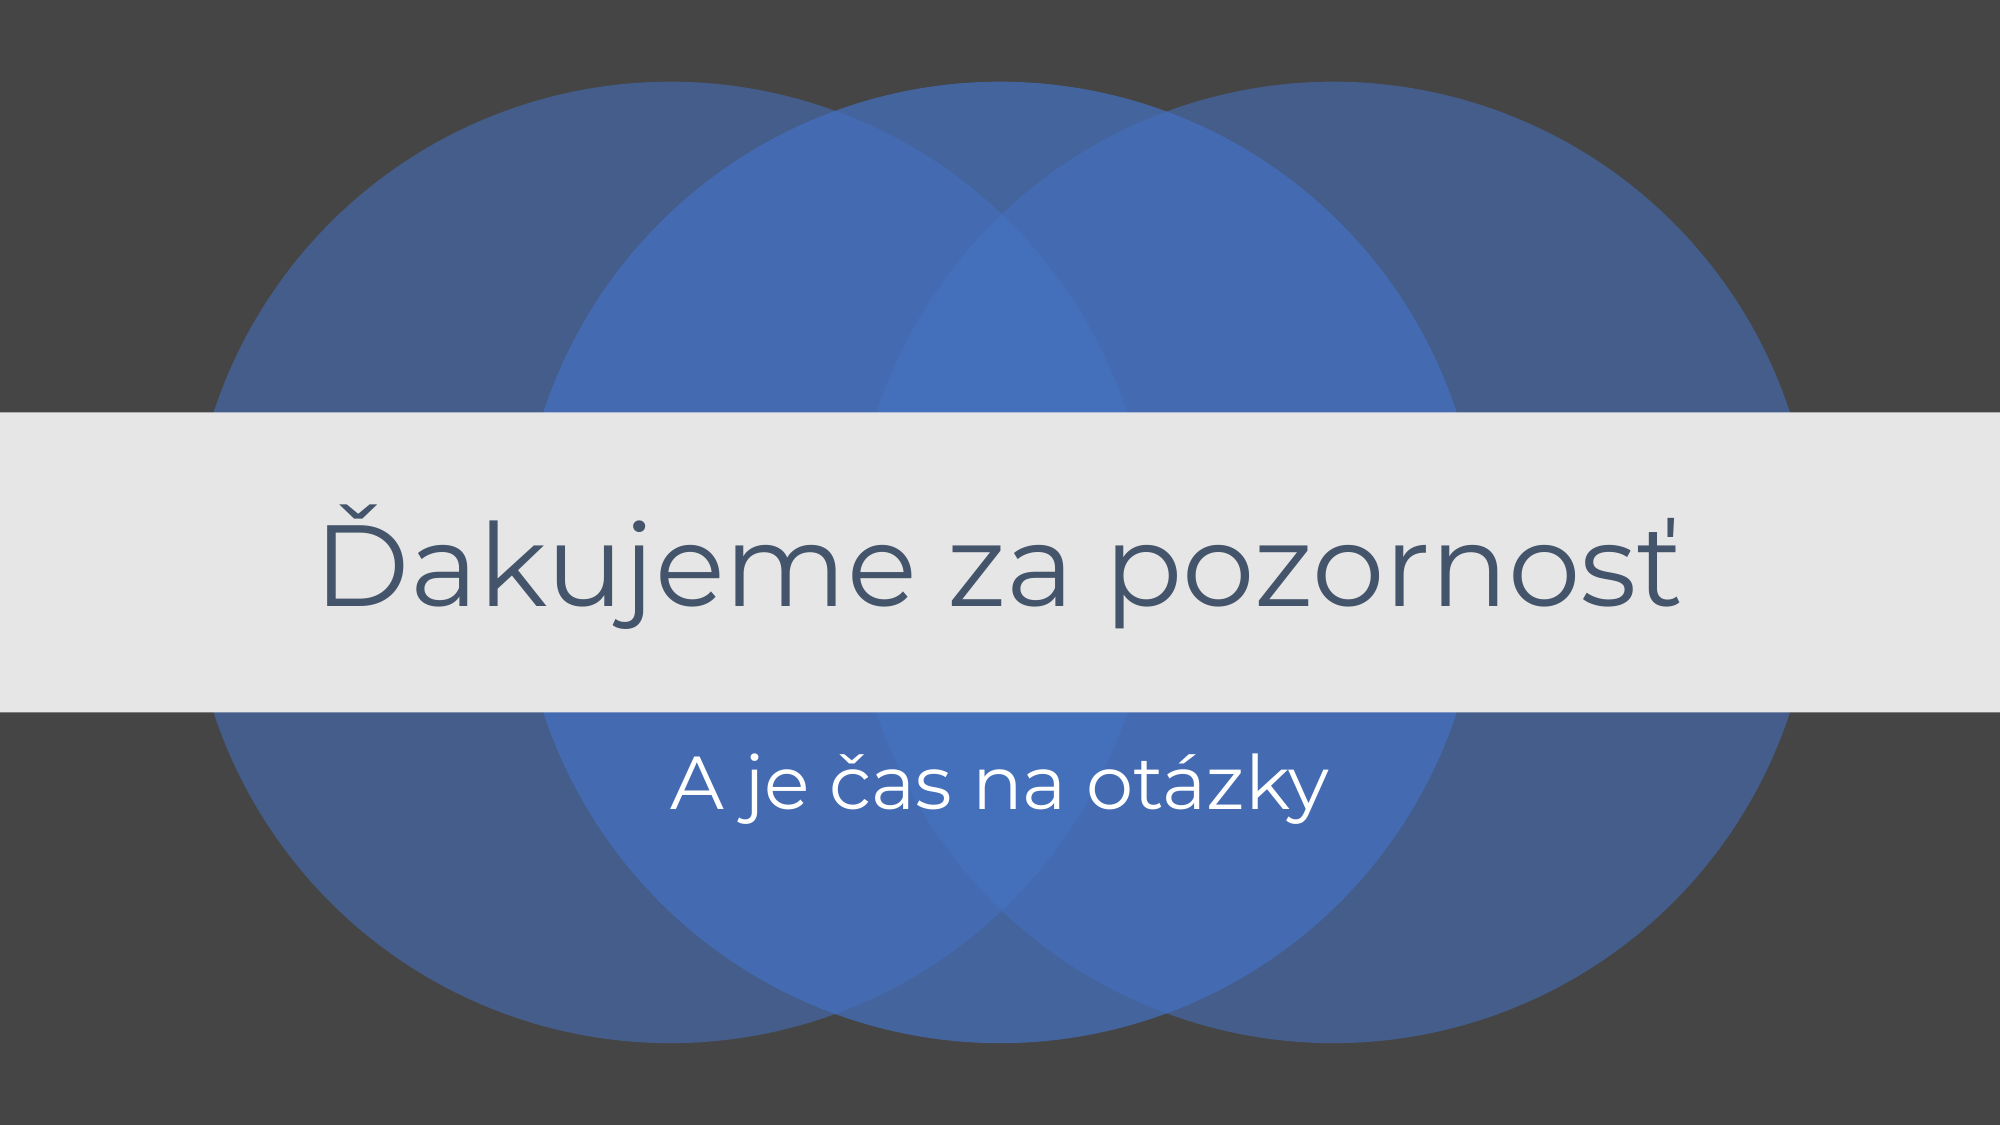

# Ďakujeme za pozornosť
A je čas na otázky